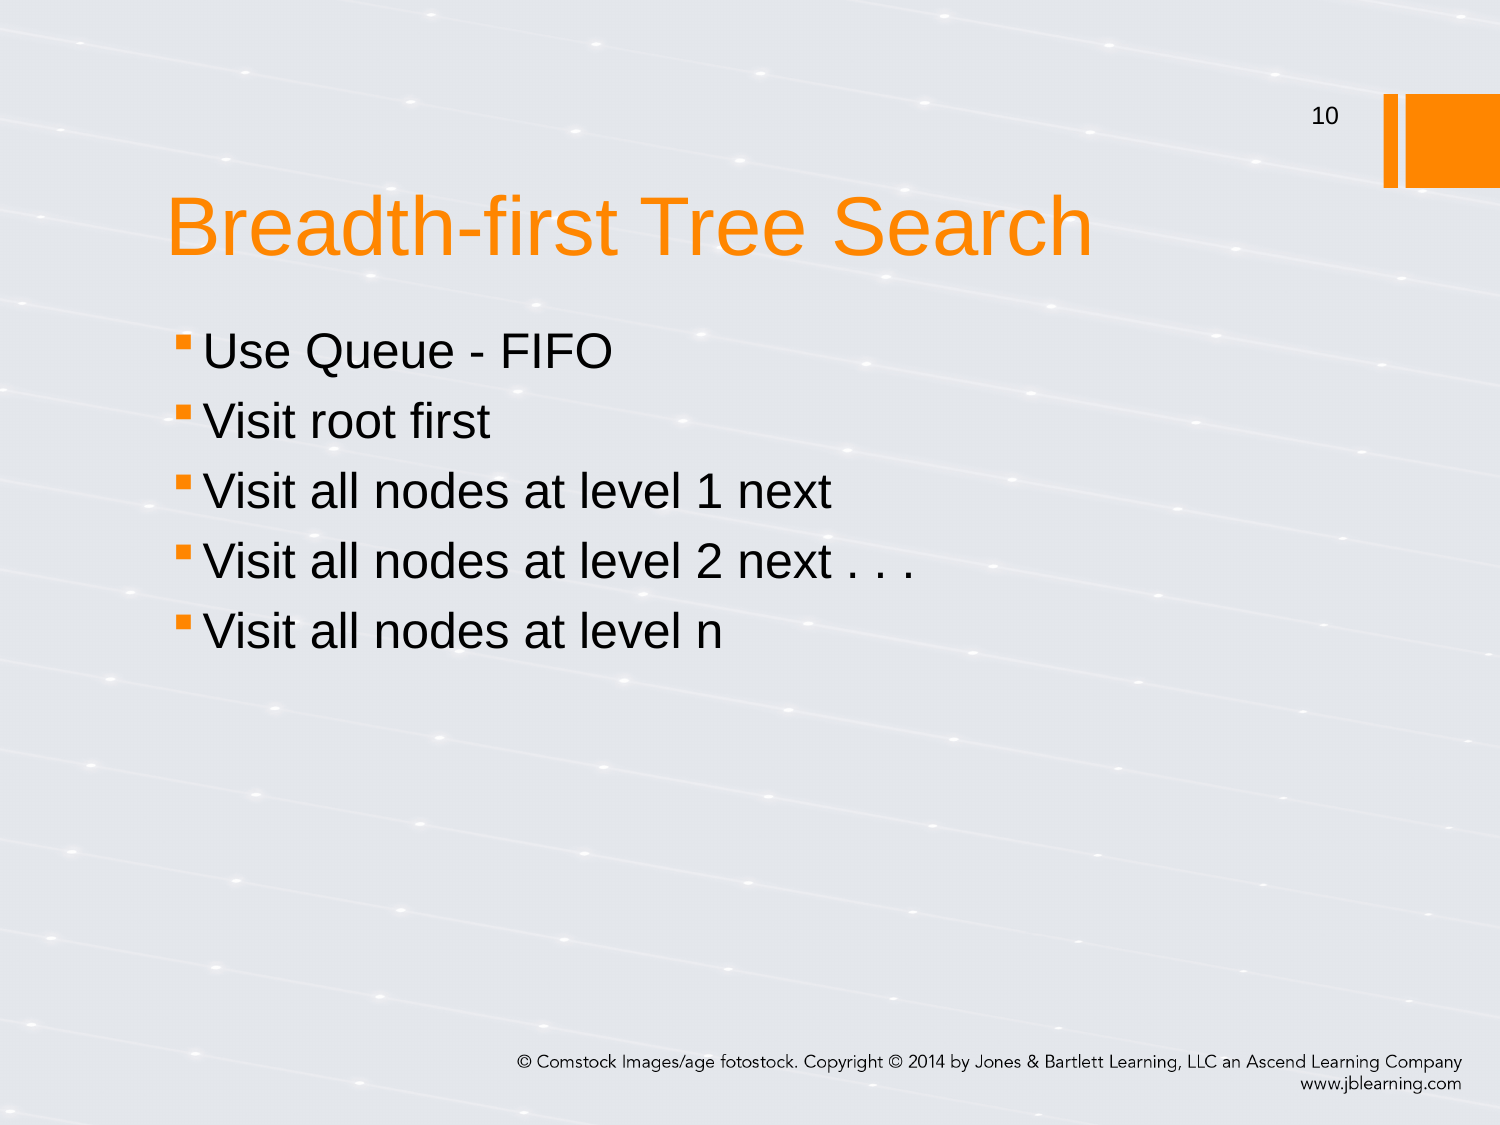

# Breadth-first Tree Search
10
Use Queue - FIFO
Visit root first
Visit all nodes at level 1 next
Visit all nodes at level 2 next . . .
Visit all nodes at level n